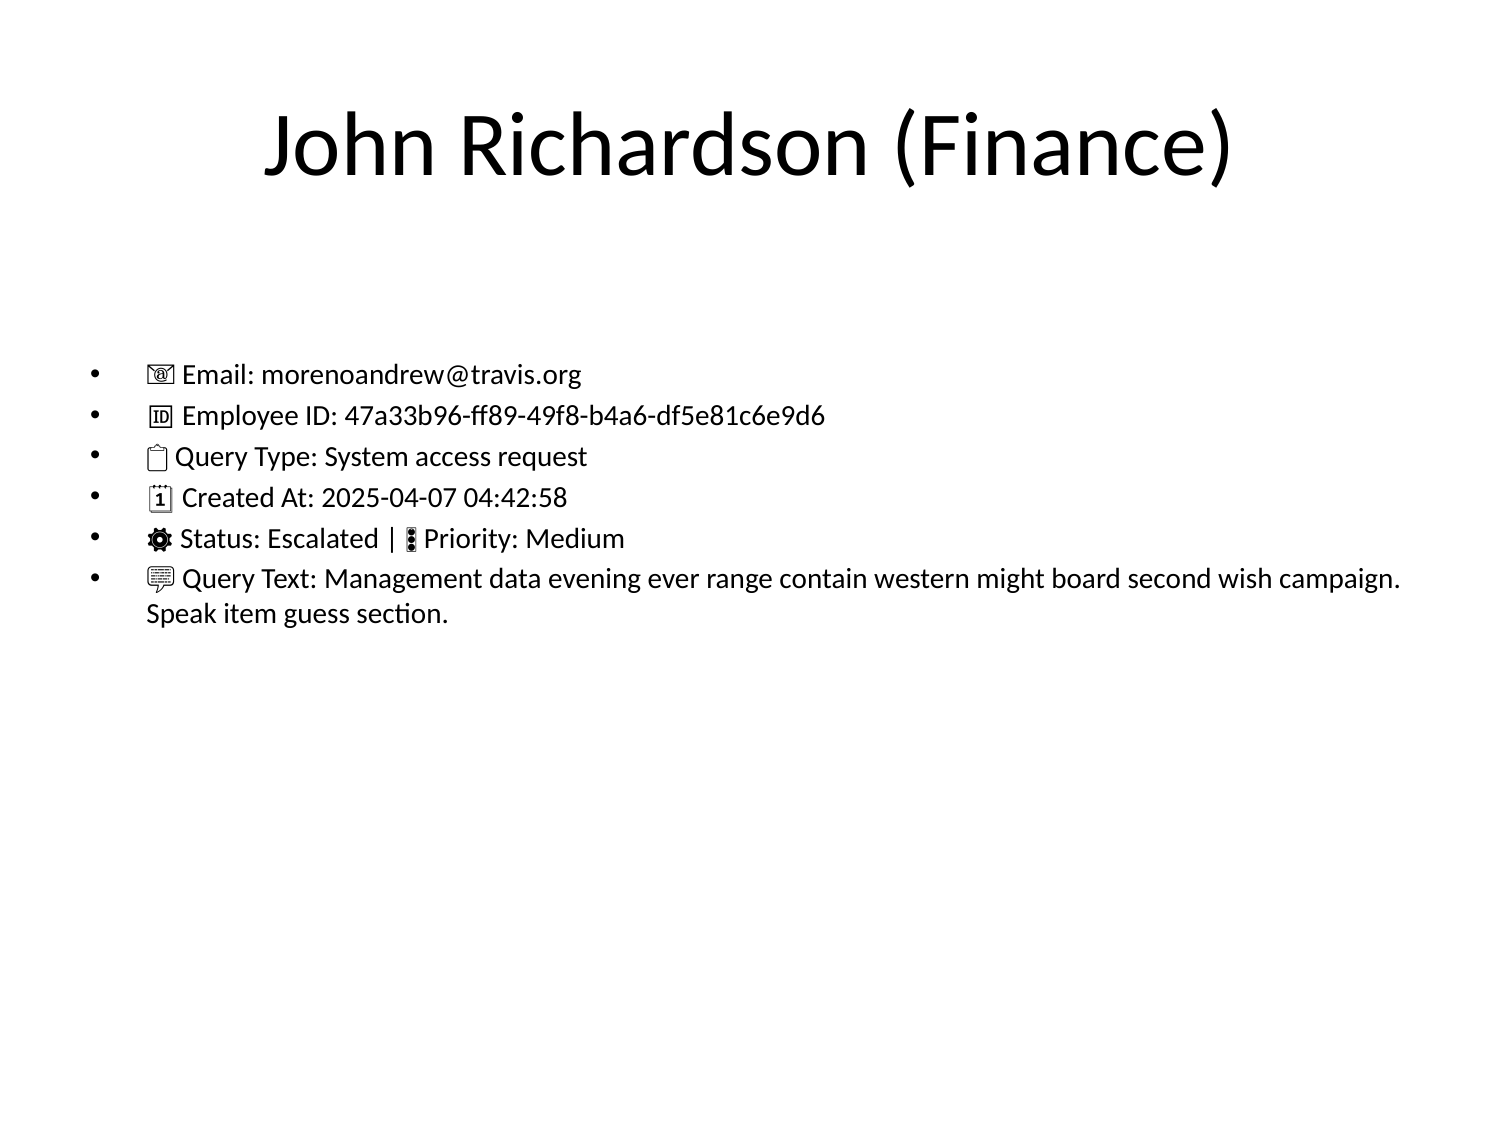

# John Richardson (Finance)

📧 Email: morenoandrew@travis.org
🆔 Employee ID: 47a33b96-ff89-49f8-b4a6-df5e81c6e9d6
📋 Query Type: System access request
🗓 Created At: 2025-04-07 04:42:58
⚙ Status: Escalated | 🚦 Priority: Medium
💬 Query Text: Management data evening ever range contain western might board second wish campaign. Speak item guess section.